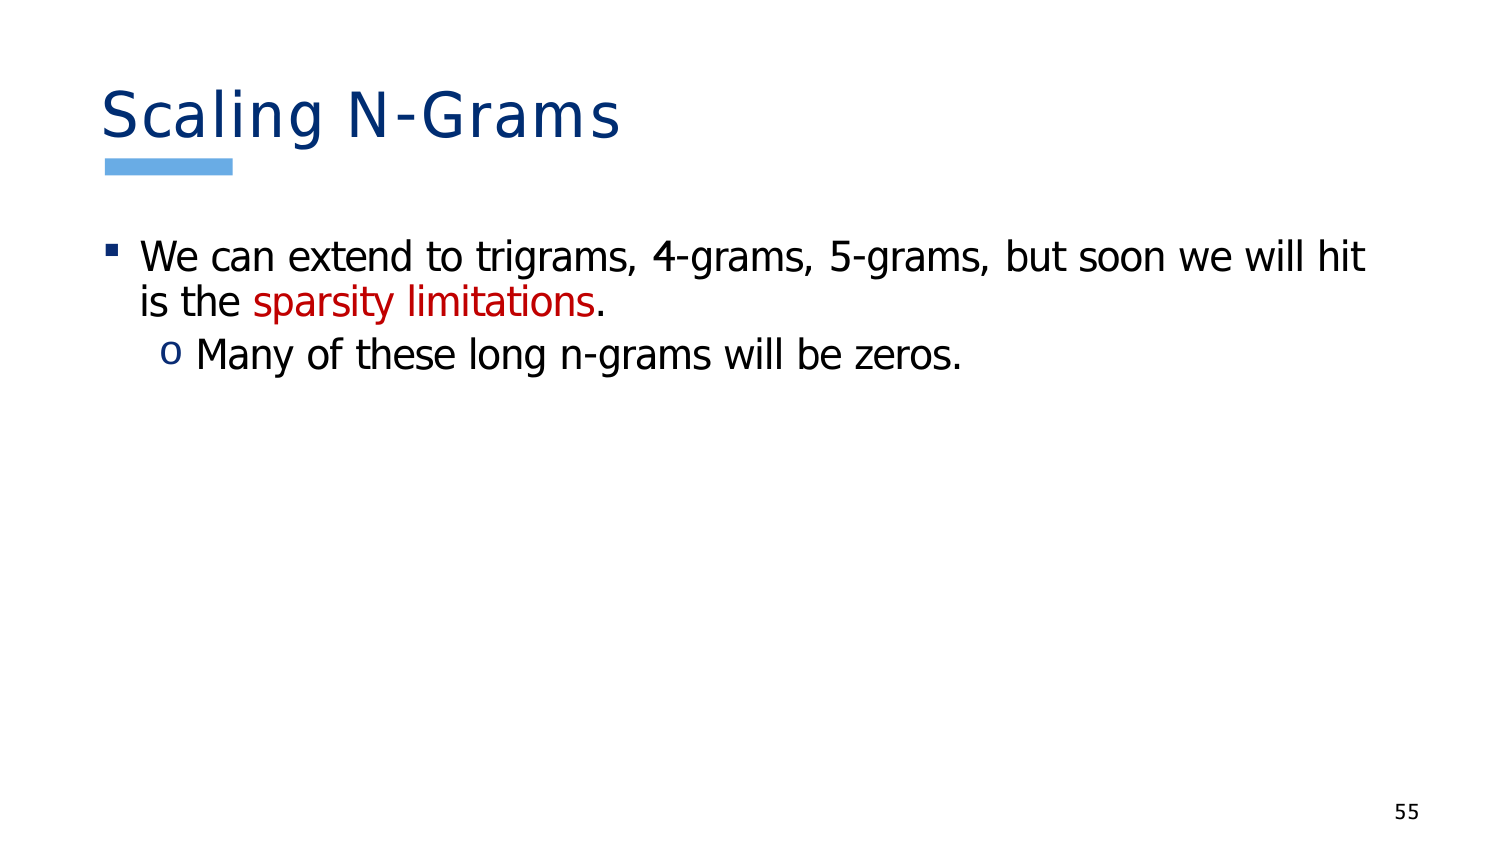

# Scaling N-Grams
We can extend to trigrams, 4-grams, 5-grams, but soon we will hit is the sparsity limitations.
Many of these long n-grams will be zeros.